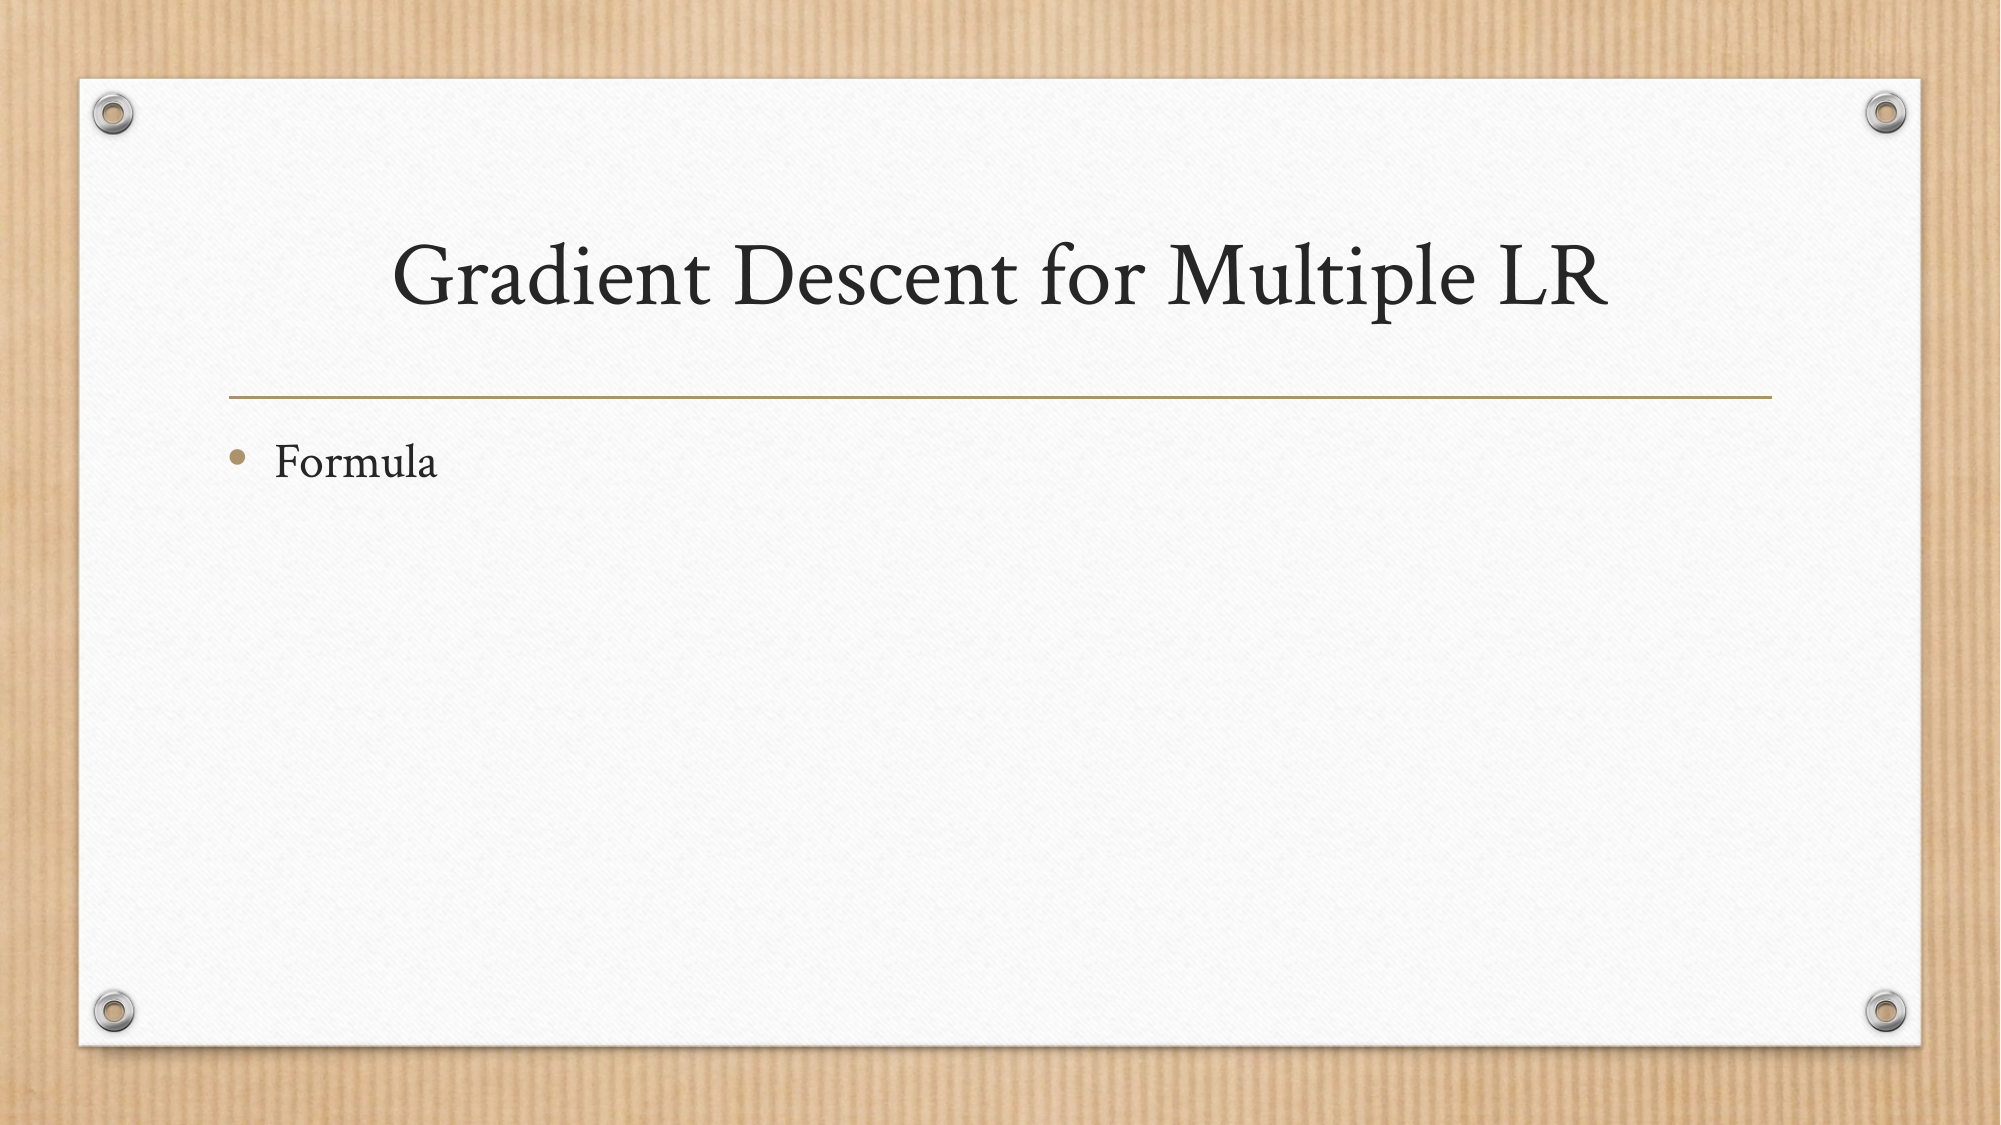

# Gradient Descent for Multiple LR
Formula